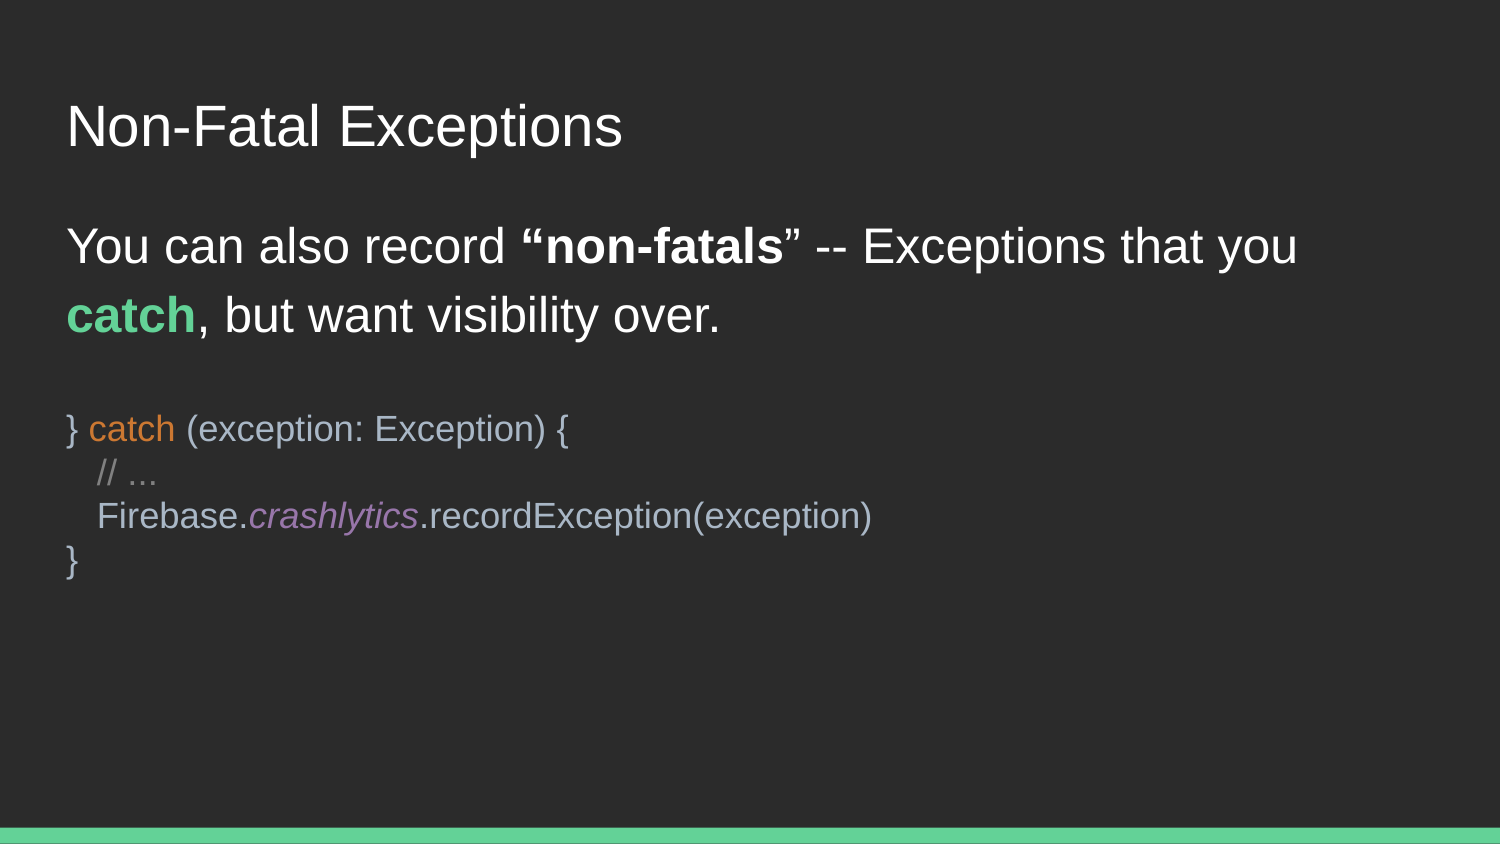

# Non-Fatal Exceptions
You can also record “non-fatals” -- Exceptions that you catch, but want visibility over.
} catch (exception: Exception) {
   // ...
   Firebase.crashlytics.recordException(exception)
}